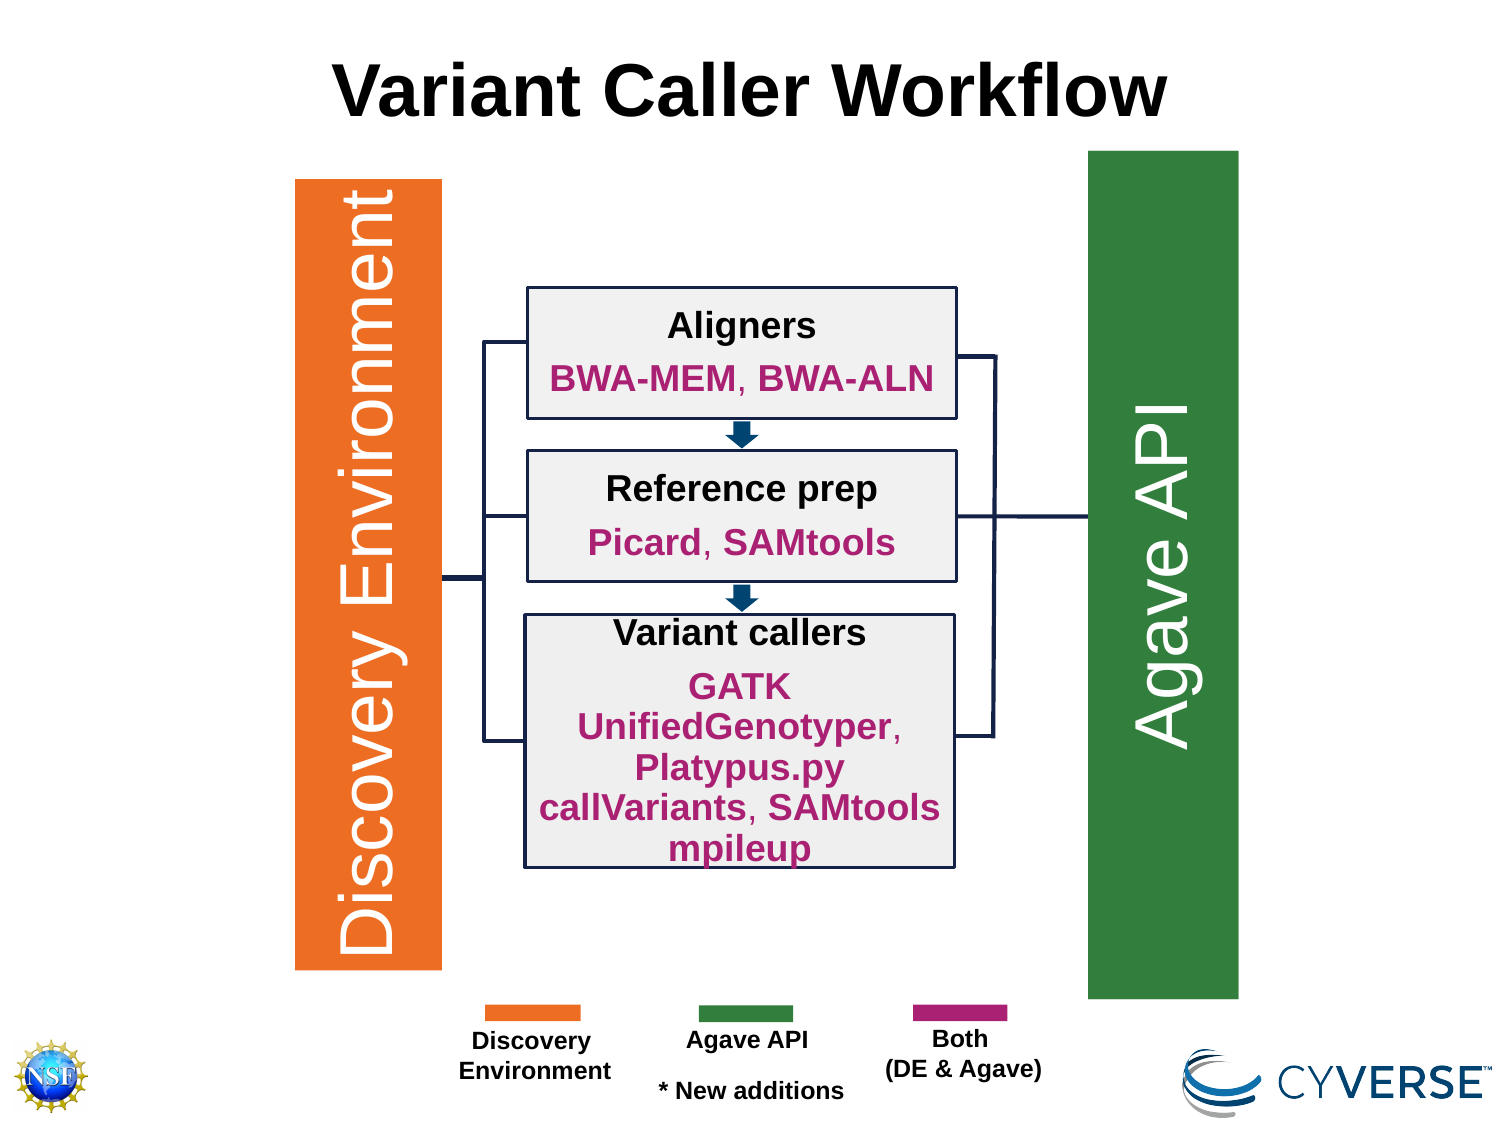

Variant Caller Workflow

Agave API

Aligners
BWA-MEM, BWA-ALN

Reference prep
Picard, SAMtools

Discovery Environment

Variant callers
GATK UnifiedGenotyper, Platypus.py callVariants, SAMtools mpileup

Both
(DE & Agave)
Agave API
Discovery
Environment
* New additions